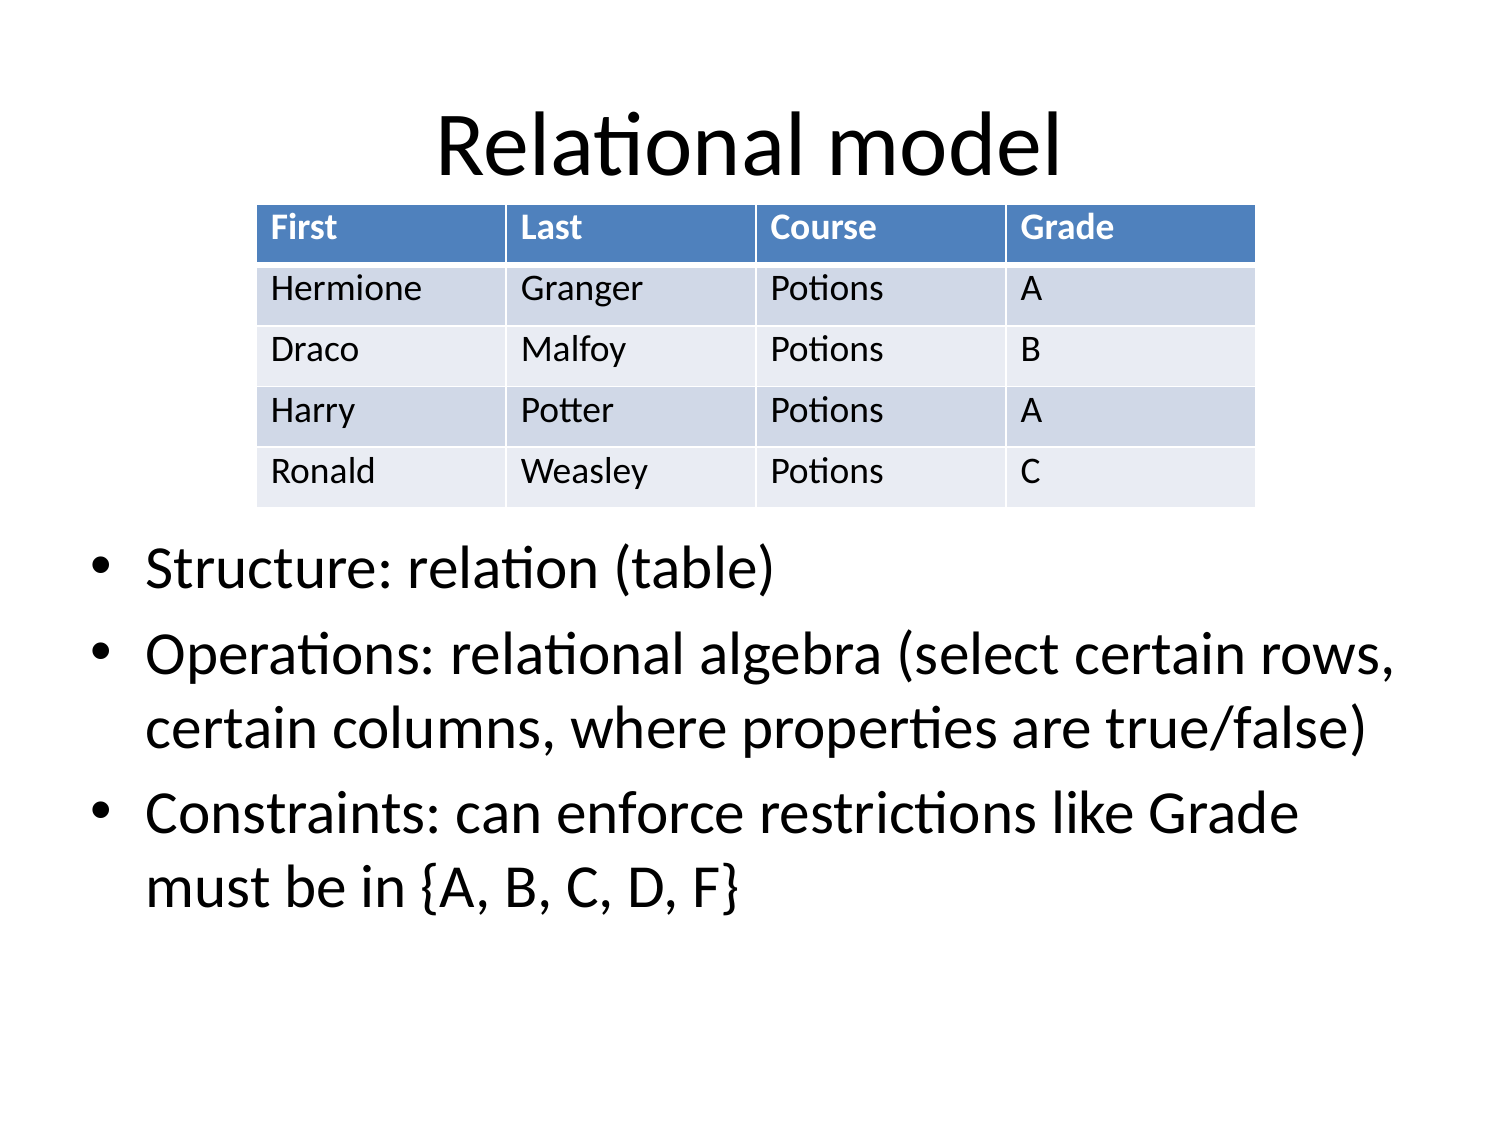

# Relational model
| First | Last | Course | Grade |
| --- | --- | --- | --- |
| Hermione | Granger | Potions | A |
| Draco | Malfoy | Potions | B |
| Harry | Potter | Potions | A |
| Ronald | Weasley | Potions | C |

Structure: relation (table)
Operations: relational algebra (select certain rows, certain columns, where properties are true/false)
Constraints: can enforce restrictions like Grade must be in {A, B, C, D, F}